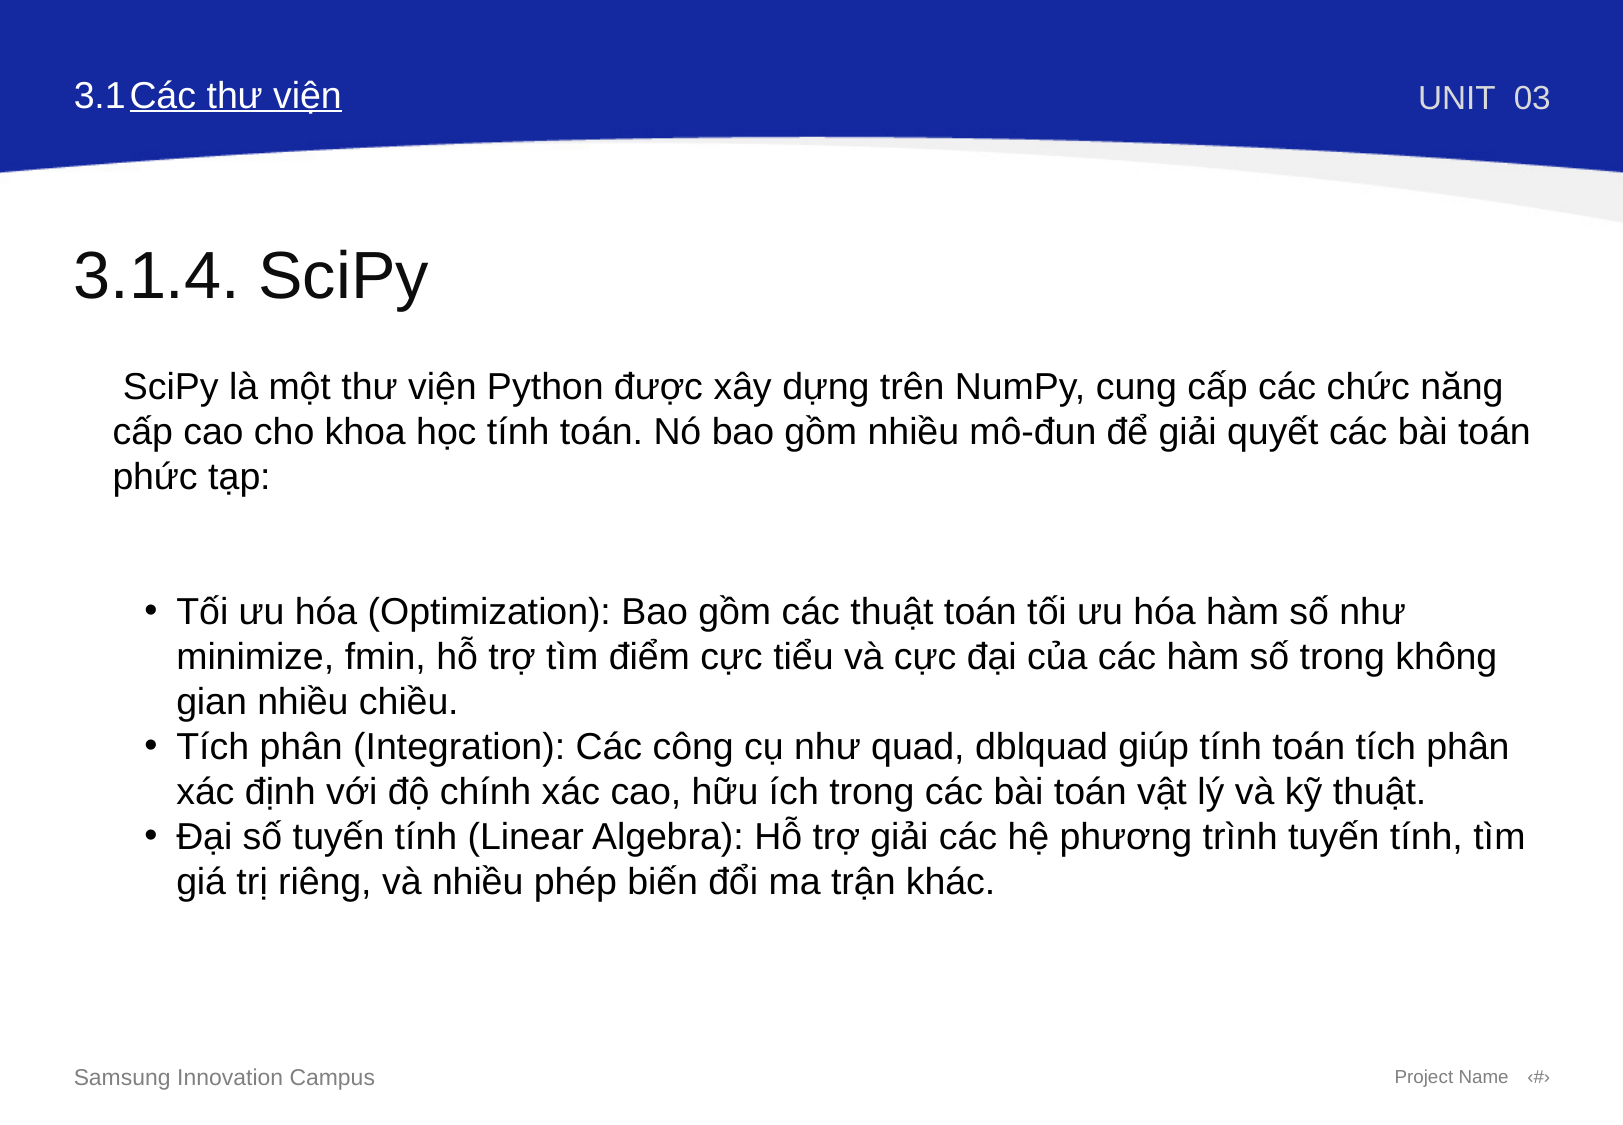

3.1
Các thư viện
UNIT
03
3.1.4. SciPy

 SciPy là một thư viện Python được xây dựng trên NumPy, cung cấp các chức năng cấp cao cho khoa học tính toán. Nó bao gồm nhiều mô-đun để giải quyết các bài toán phức tạp:

Tối ưu hóa (Optimization): Bao gồm các thuật toán tối ưu hóa hàm số như minimize, fmin, hỗ trợ tìm điểm cực tiểu và cực đại của các hàm số trong không gian nhiều chiều.
Tích phân (Integration): Các công cụ như quad, dblquad giúp tính toán tích phân xác định với độ chính xác cao, hữu ích trong các bài toán vật lý và kỹ thuật.
Đại số tuyến tính (Linear Algebra): Hỗ trợ giải các hệ phương trình tuyến tính, tìm giá trị riêng, và nhiều phép biến đổi ma trận khác.

Samsung Innovation Campus
Project Name
‹#›